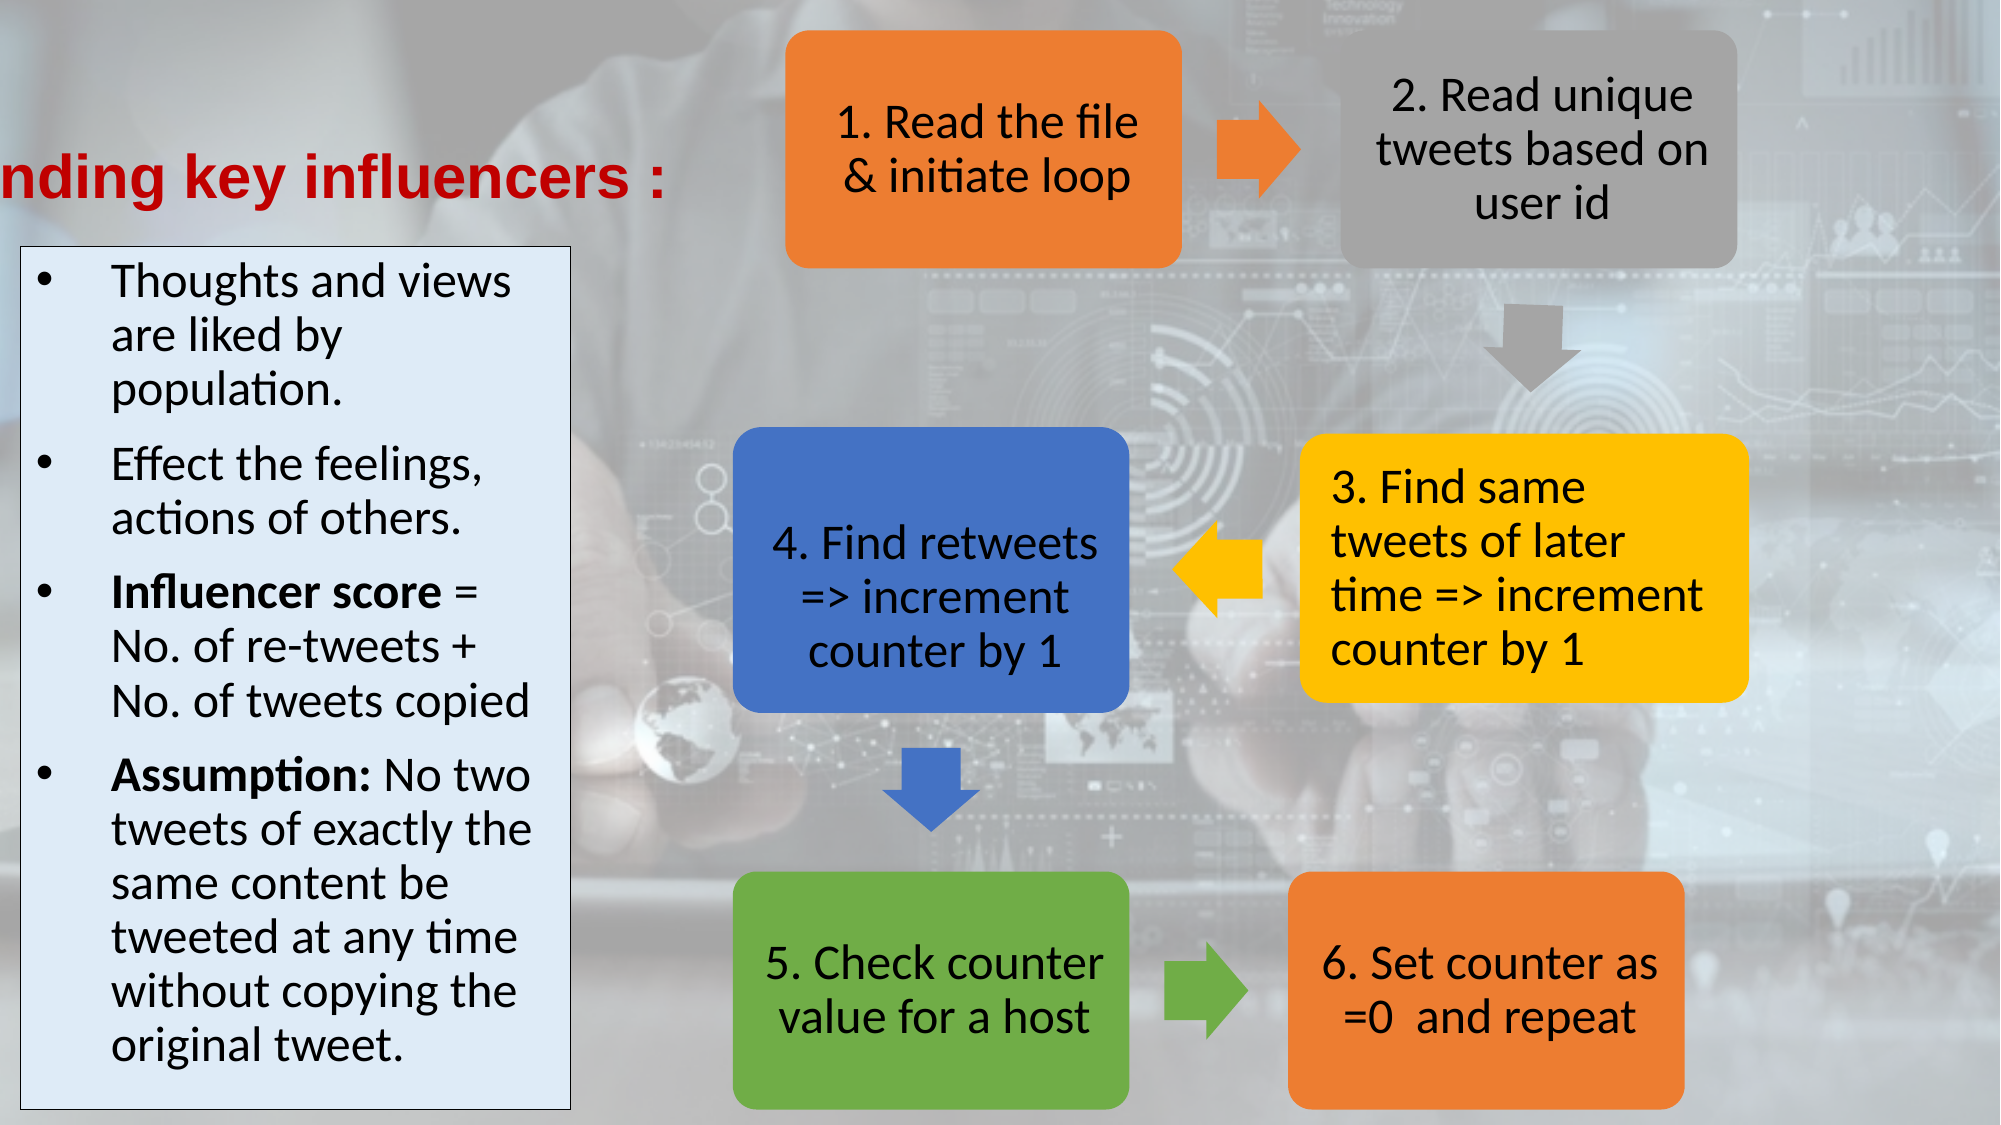

1. Read the file & initiate loop

2. Read unique tweets based on user id

3. Find same tweets of later time => increment counter by 1

4. Find retweets => increment counter by 1

5. Check counter value for a host

6. Set counter as =0  and repeat
# Finding key influencers :
Thoughts and views are liked by population.
Effect the feelings, actions of others.
Influencer score = No. of re-tweets + No. of tweets copied
Assumption: No two tweets of exactly the same content be tweeted at any time without copying the original tweet.